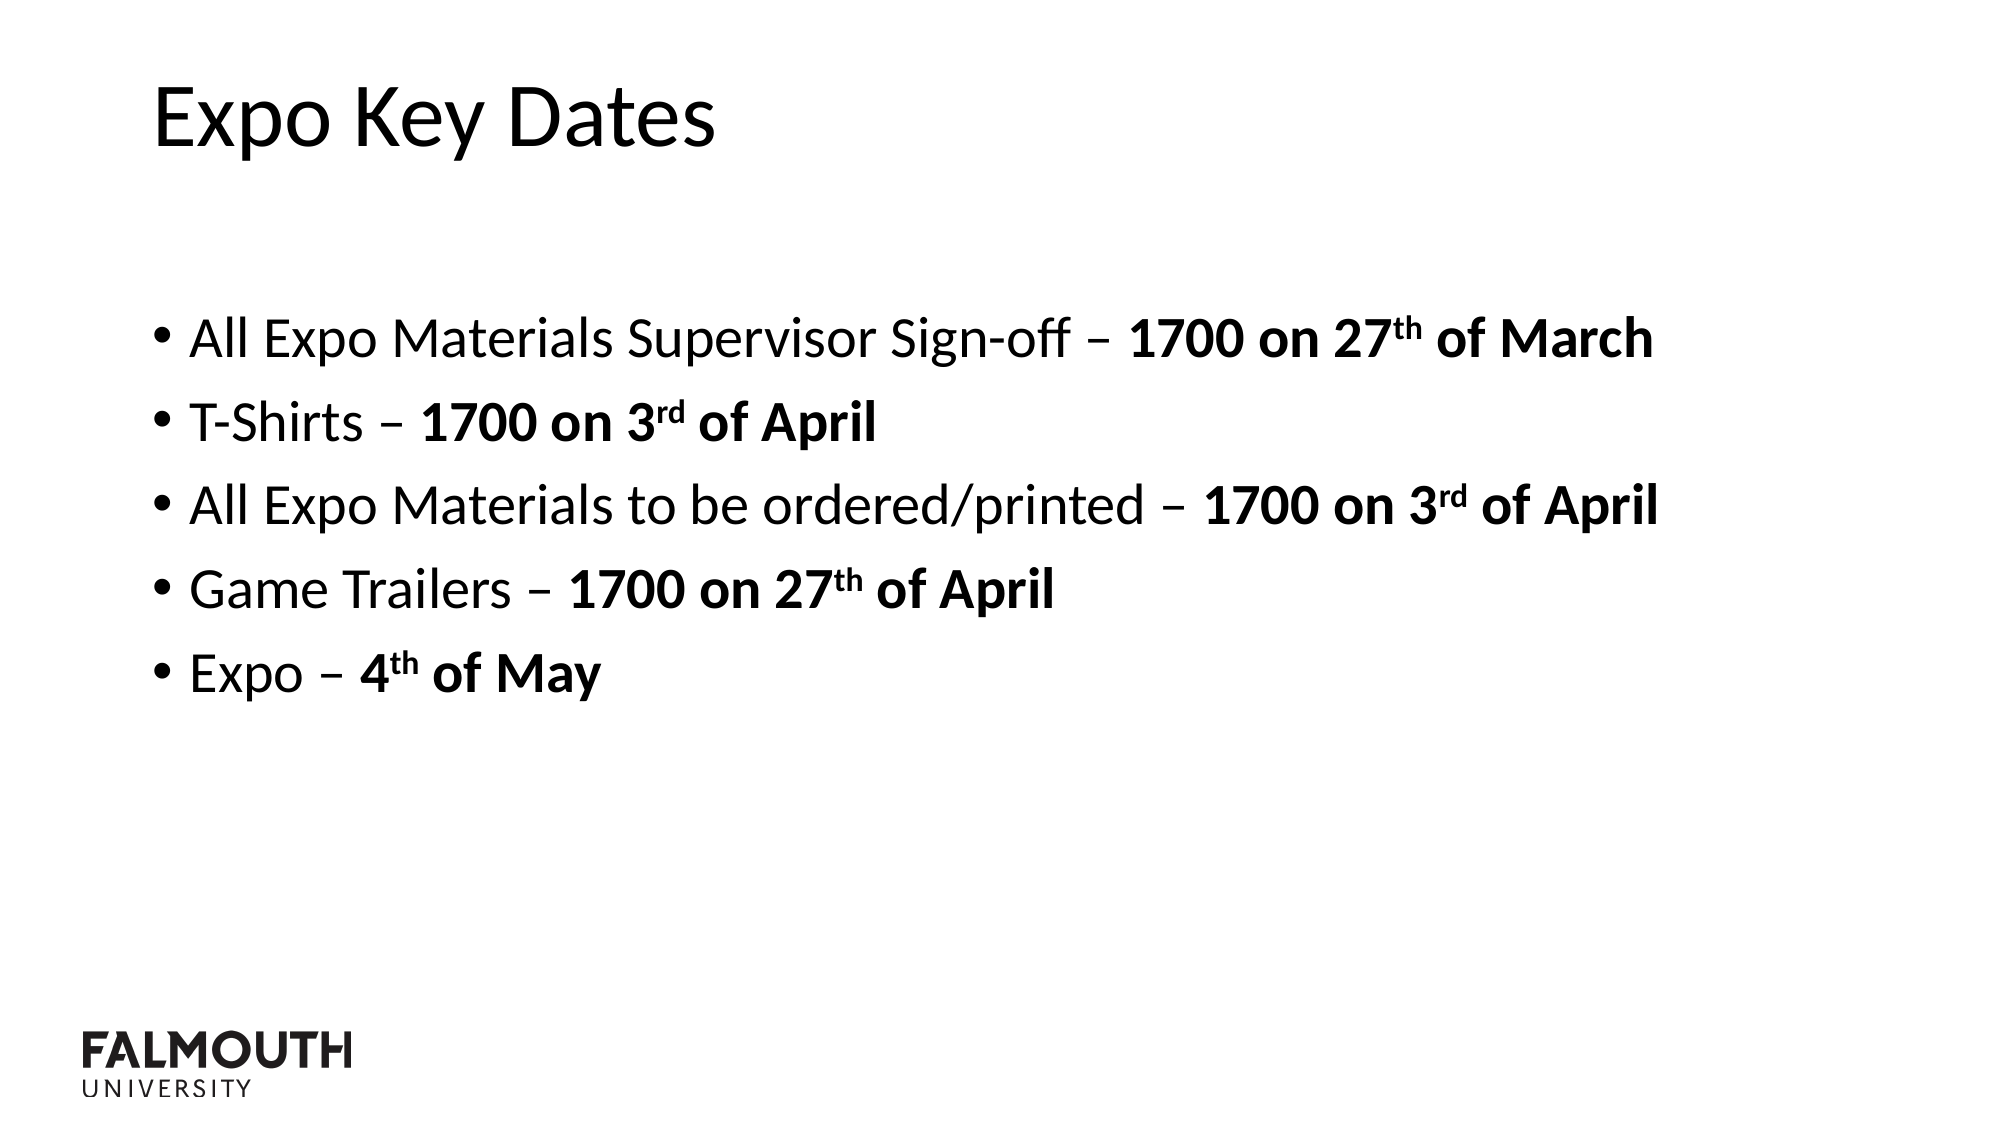

Expo Key Dates
All Expo Materials Supervisor Sign-off – 1700 on 27th of March
T-Shirts – 1700 on 3rd of April
All Expo Materials to be ordered/printed – 1700 on 3rd of April
Game Trailers – 1700 on 27th of April
Expo – 4th of May